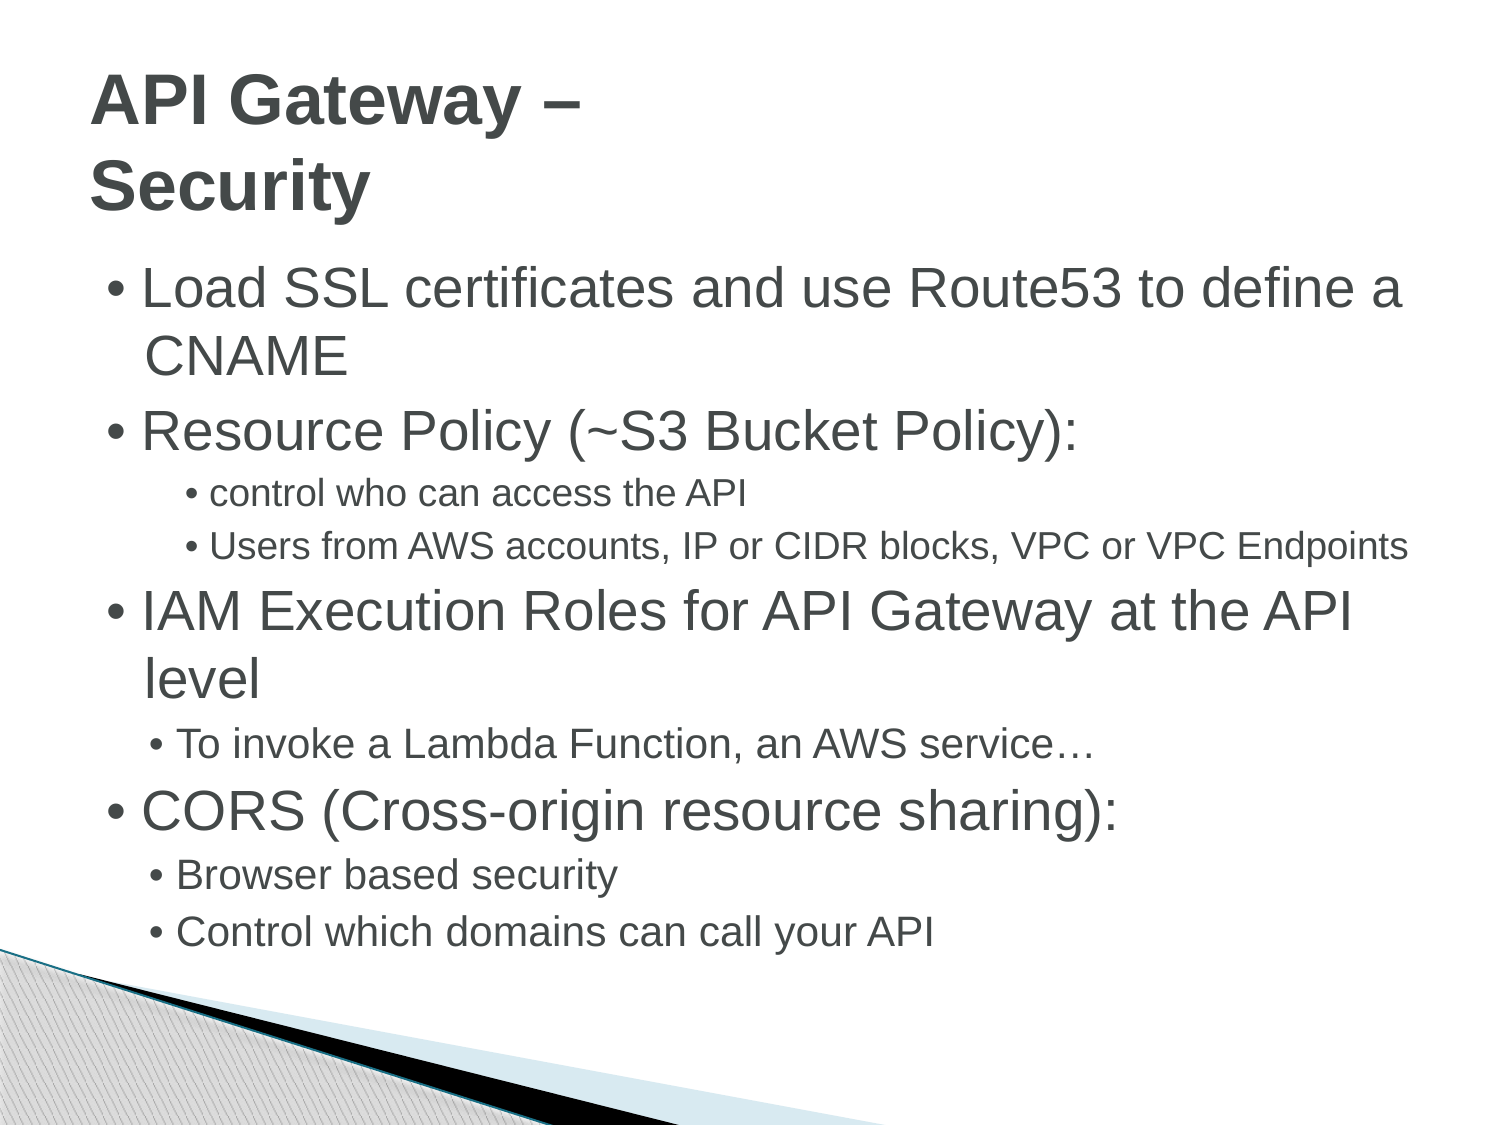

# API Gateway – Security
• Load SSL certificates and use Route53 to define a CNAME
• Resource Policy (~S3 Bucket Policy):
• control who can access the API
• Users from AWS accounts, IP or CIDR blocks, VPC or VPC Endpoints
• IAM Execution Roles for API Gateway at the API level
• To invoke a Lambda Function, an AWS service…
• CORS (Cross-origin resource sharing):
• Browser based security
• Control which domains can call your API